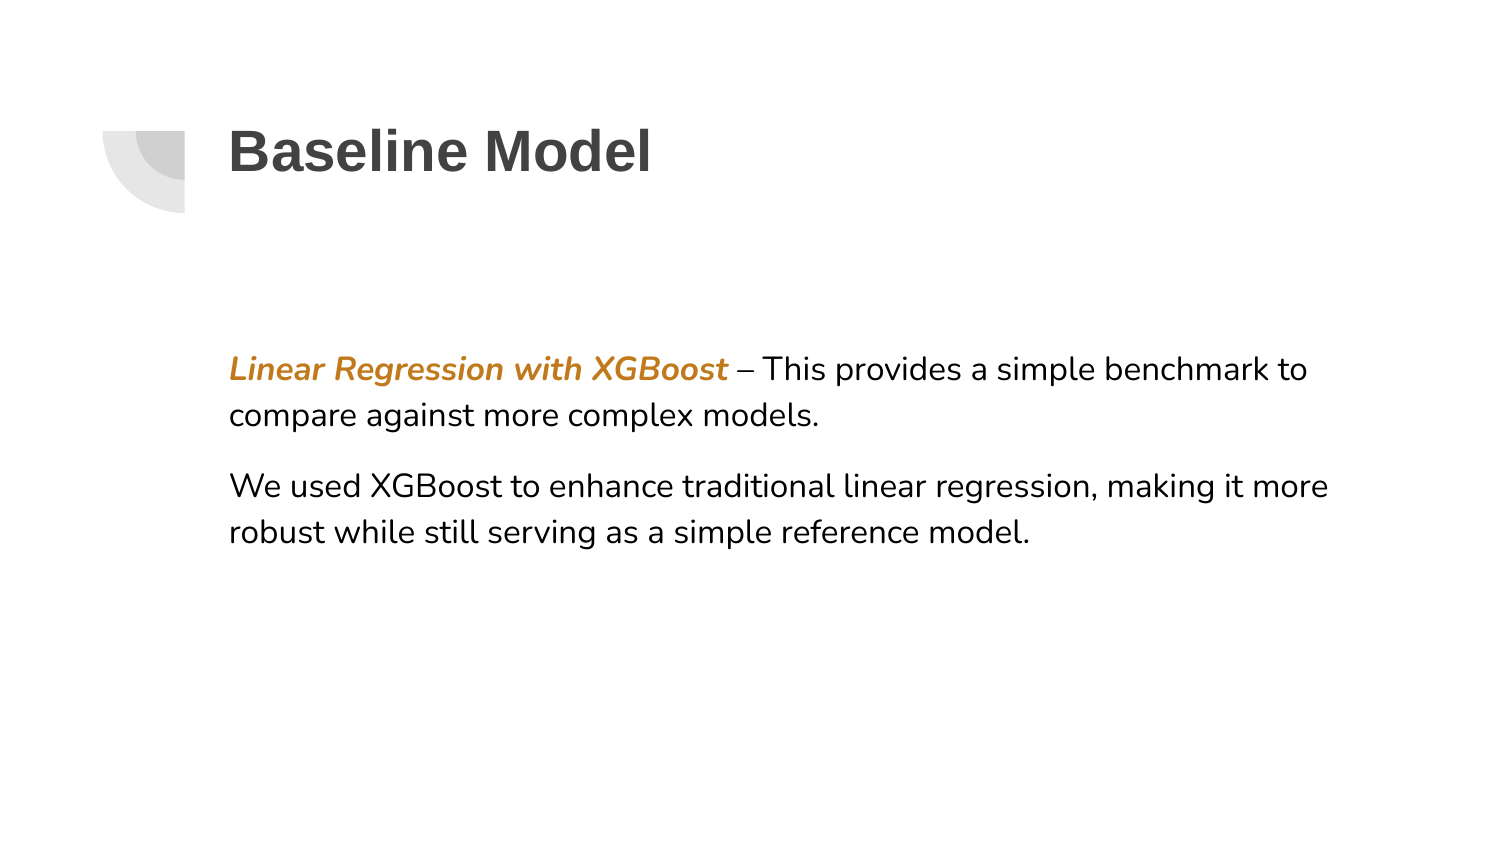

# Baseline Model
Linear Regression with XGBoost – This provides a simple benchmark to compare against more complex models.
We used XGBoost to enhance traditional linear regression, making it more robust while still serving as a simple reference model.